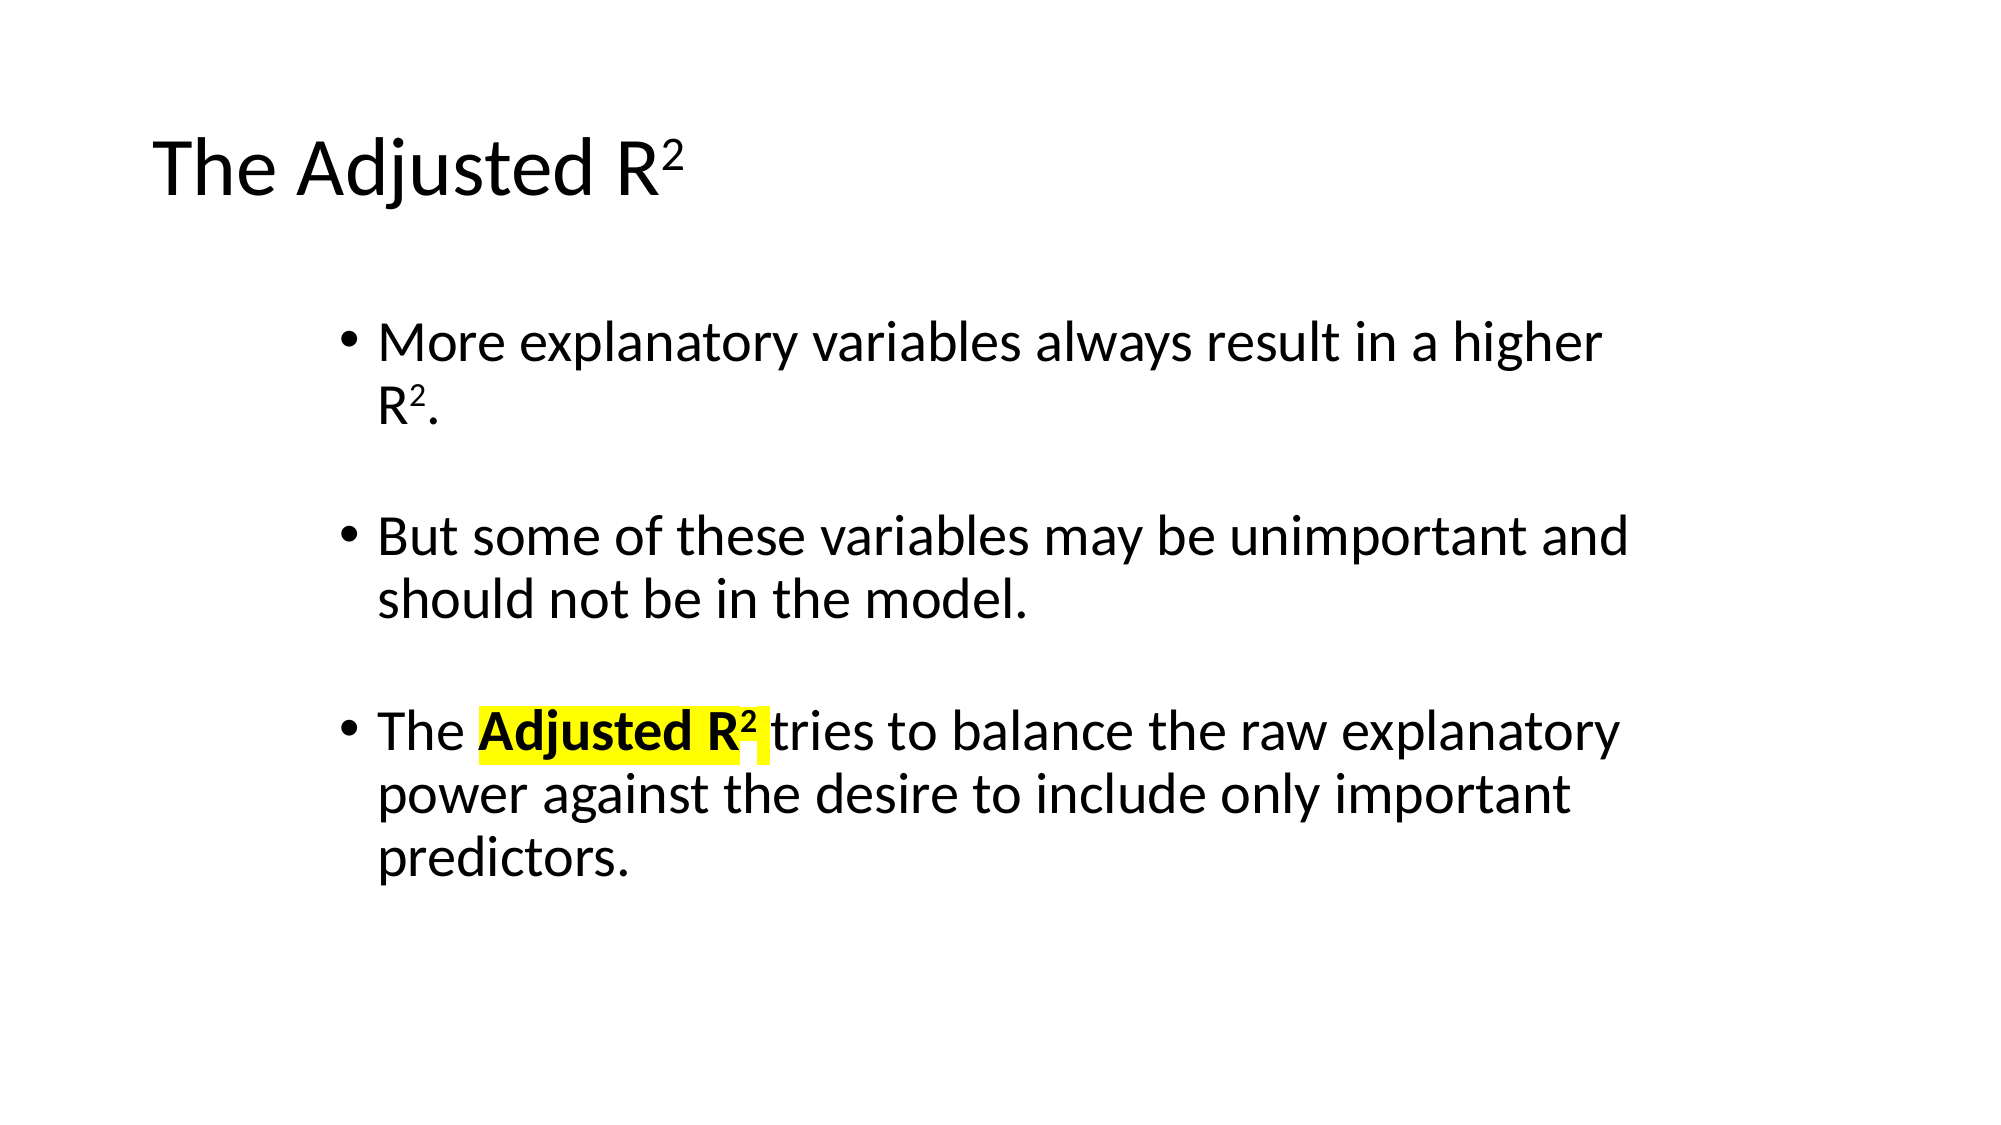

# The Adjusted R2

More explanatory variables always result in a higher R2.

But some of these variables may be unimportant and should not be in the model.

The Adjusted R2 tries to balance the raw explanatory power against the desire to include only important predictors.

LO 14.7